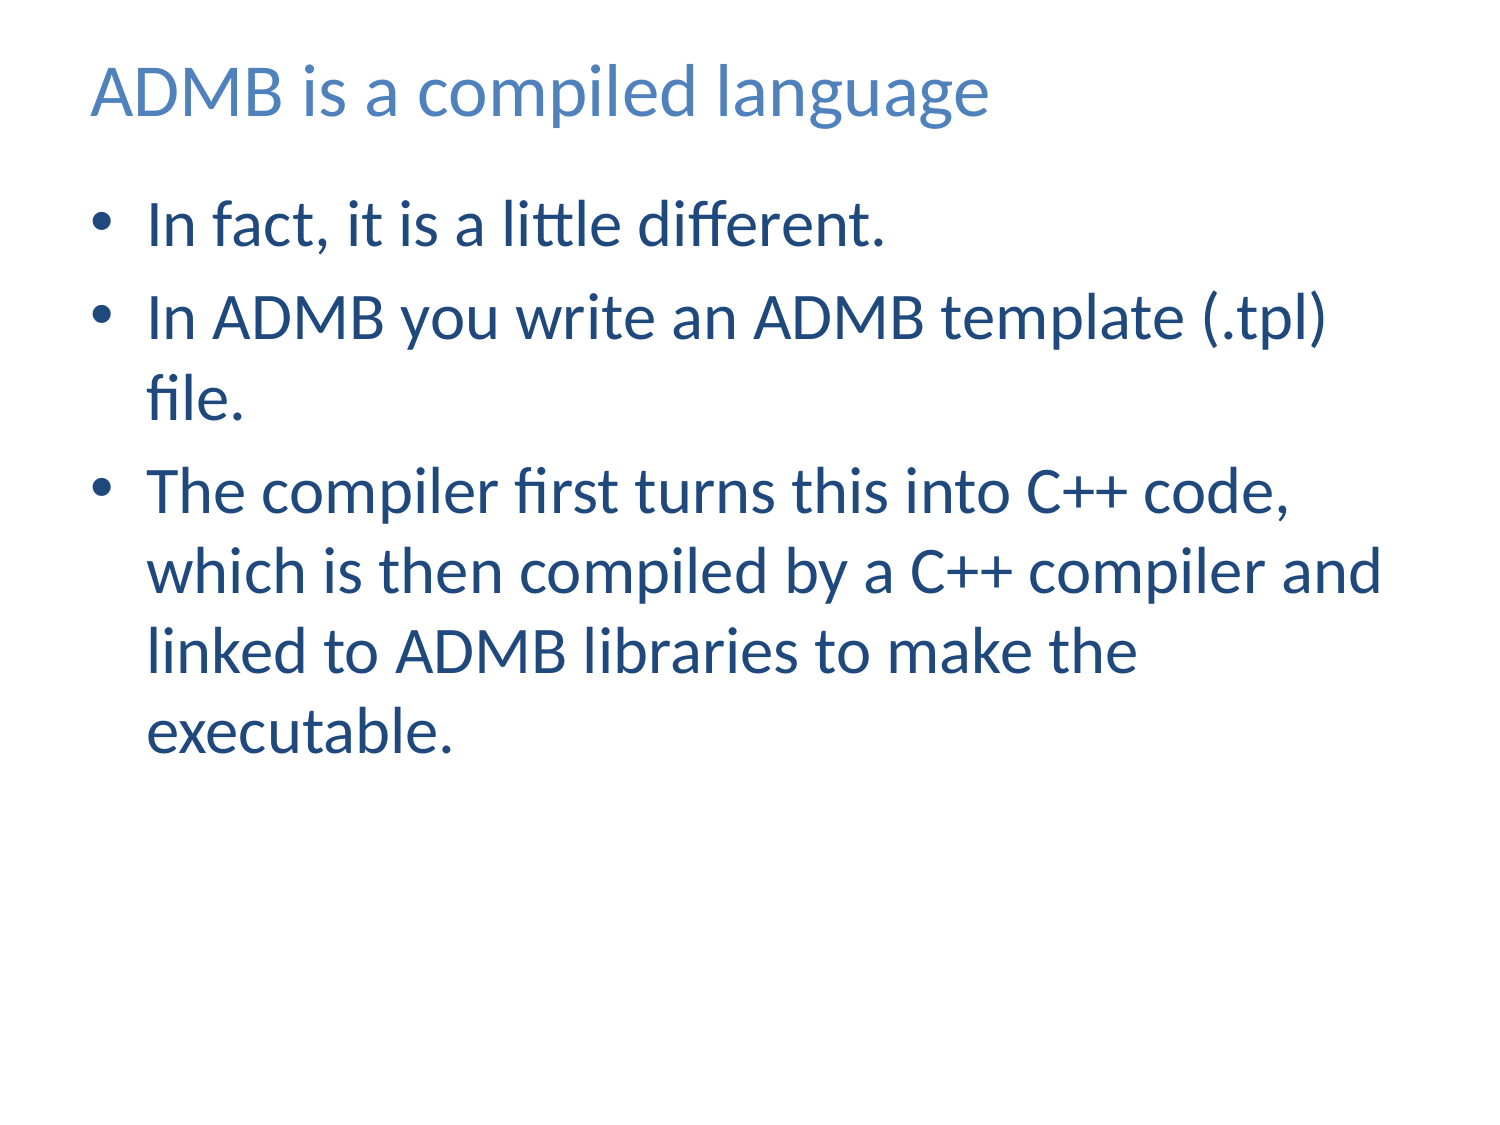

# ADMB is a compiled language
In fact, it is a little different.
In ADMB you write an ADMB template (.tpl) file.
The compiler first turns this into C++ code, which is then compiled by a C++ compiler and linked to ADMB libraries to make the executable.